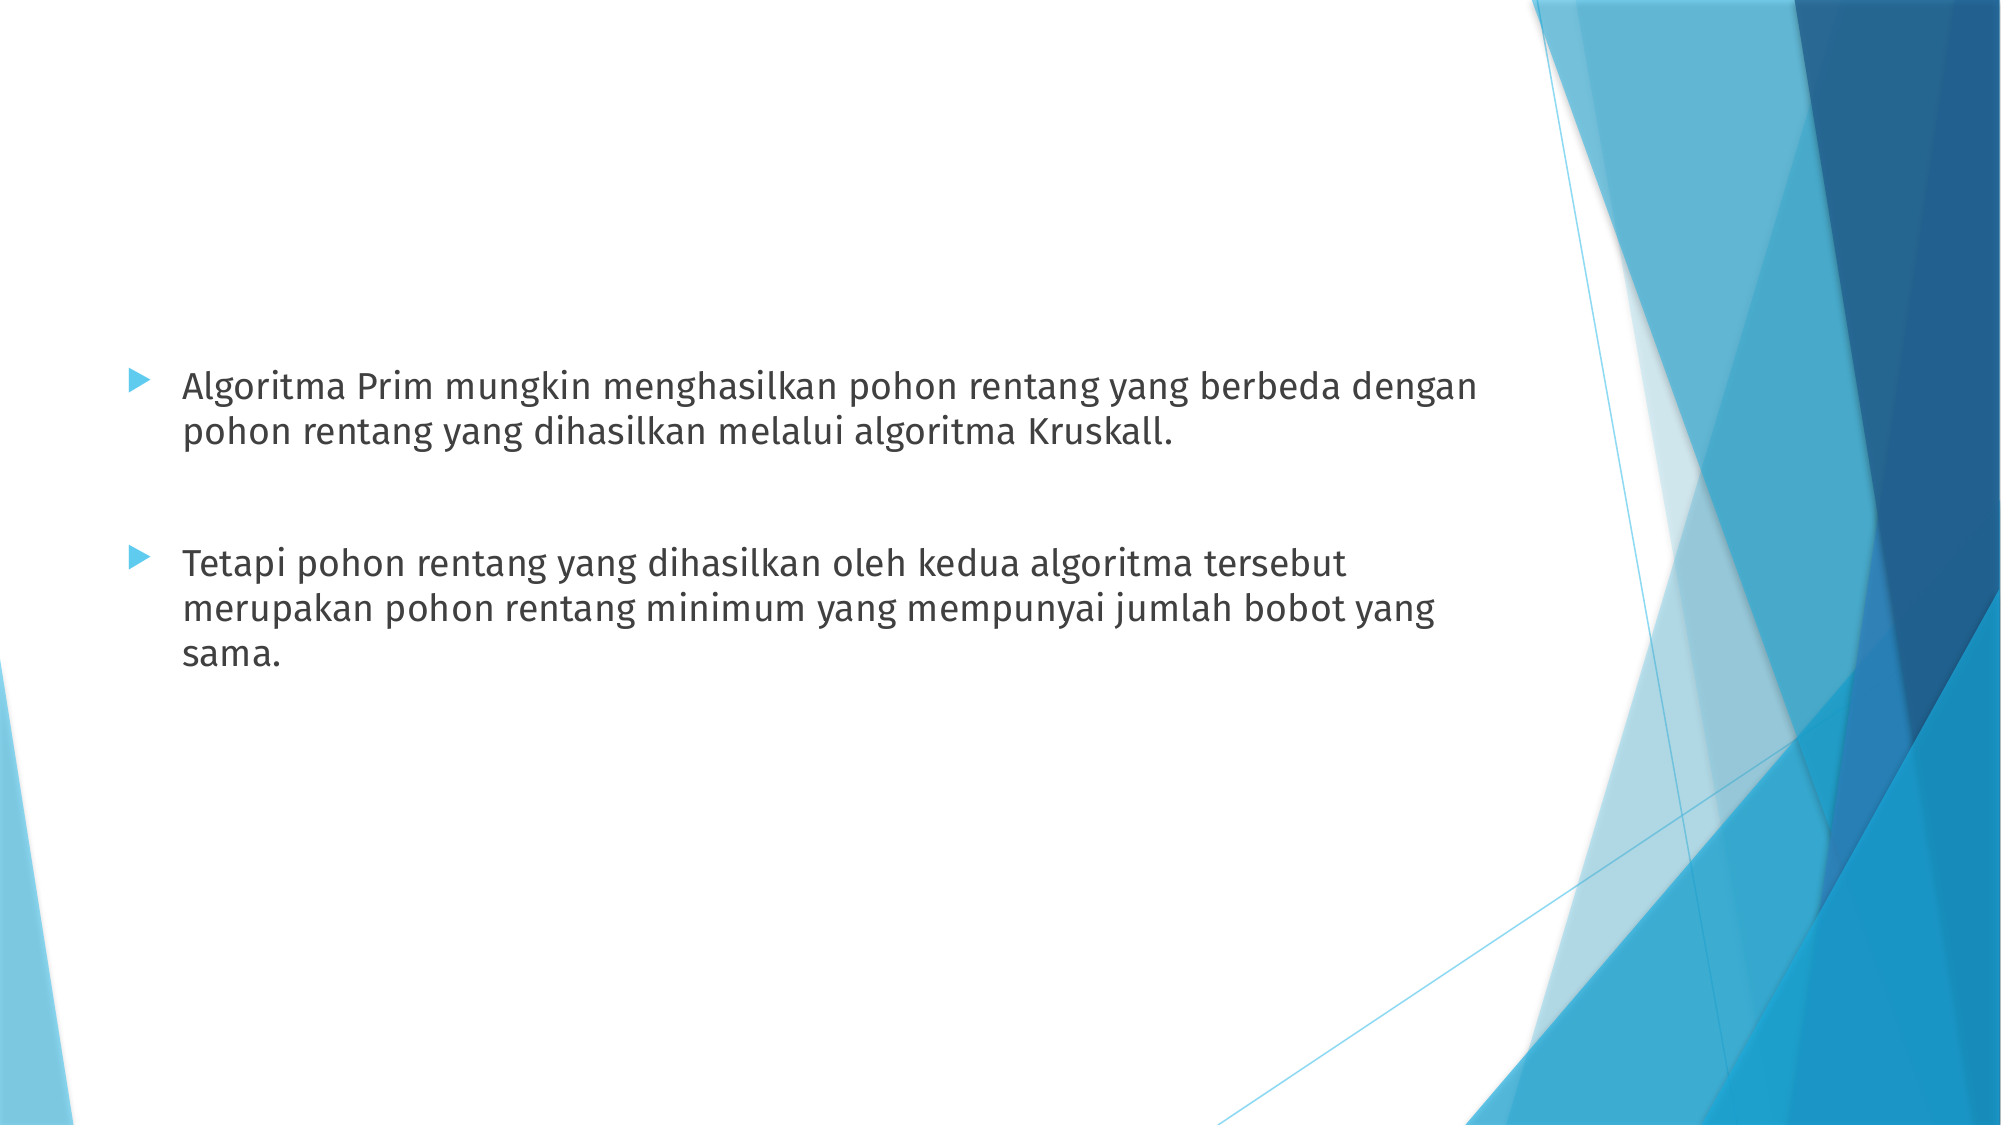

Algoritma Prim mungkin menghasilkan pohon rentang yang berbeda dengan pohon rentang yang dihasilkan melalui algoritma Kruskall.

Tetapi pohon rentang yang dihasilkan oleh kedua algoritma tersebut merupakan pohon rentang minimum yang mempunyai jumlah bobot yang sama.